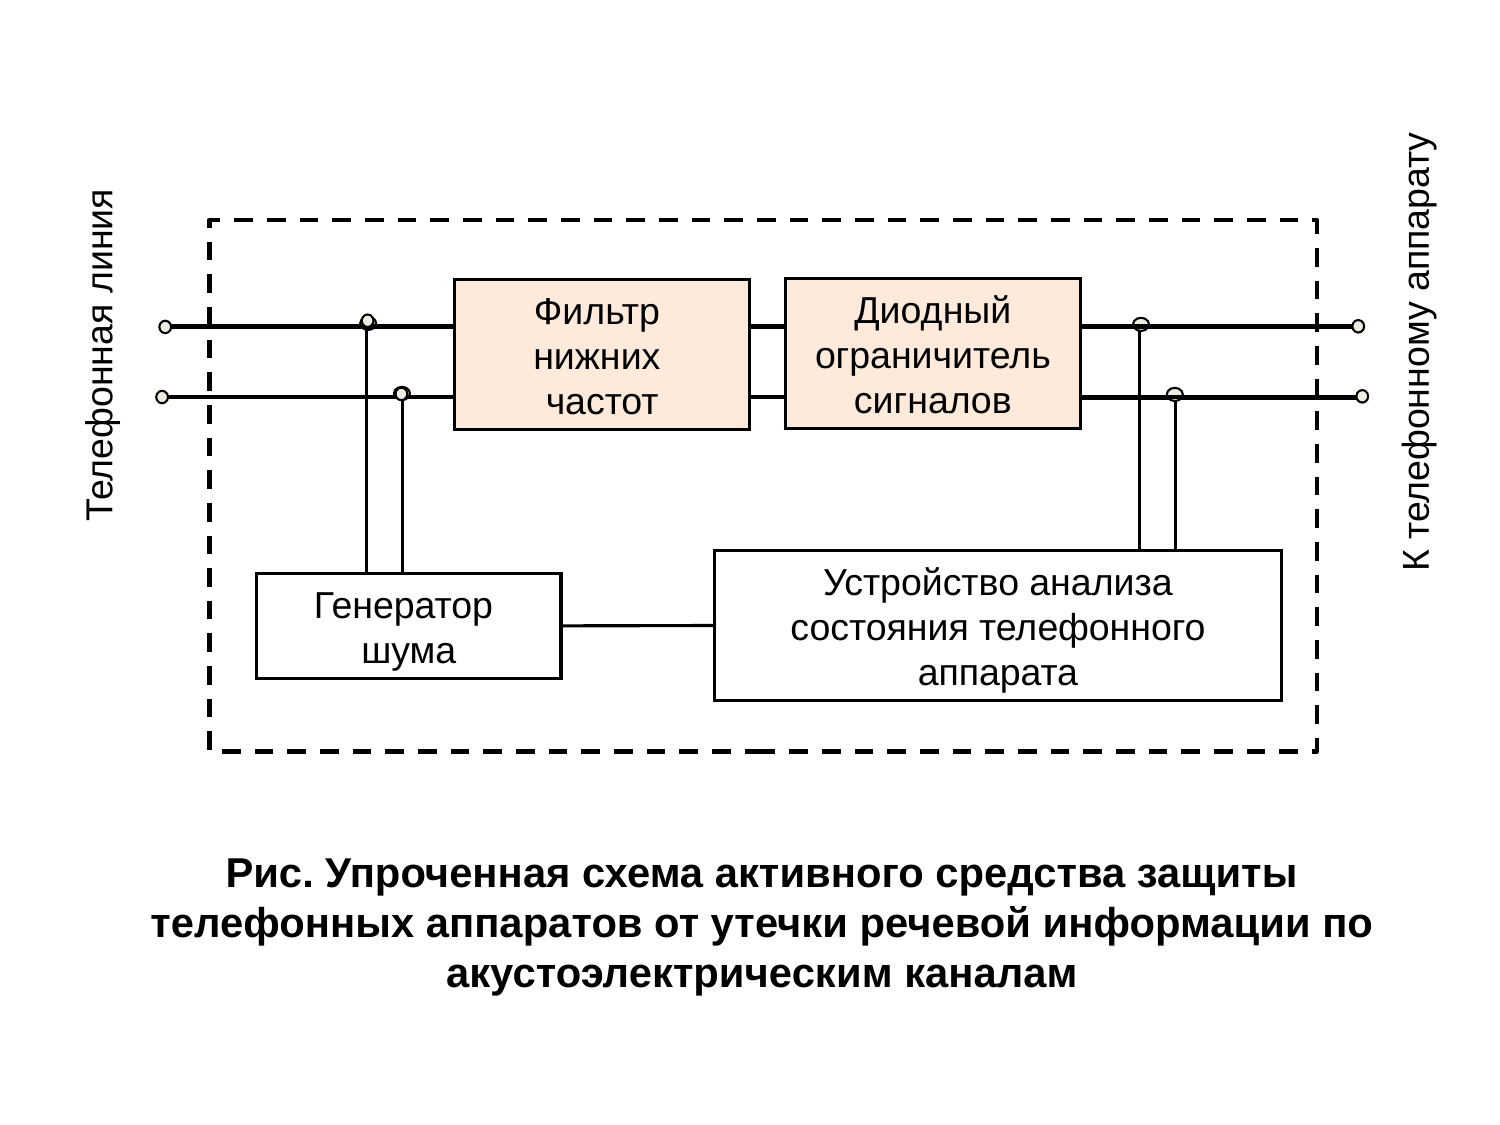

Диодный ограничитель сигналов
Фильтр
нижних
частот

К телефонному аппарату
Телефонная линия

Устройство анализа состояния телефонного аппарата
Генератор
шума
Рис. Упроченная схема активного средства защиты телефонных аппаратов от утечки речевой информации по акустоэлектрическим каналам